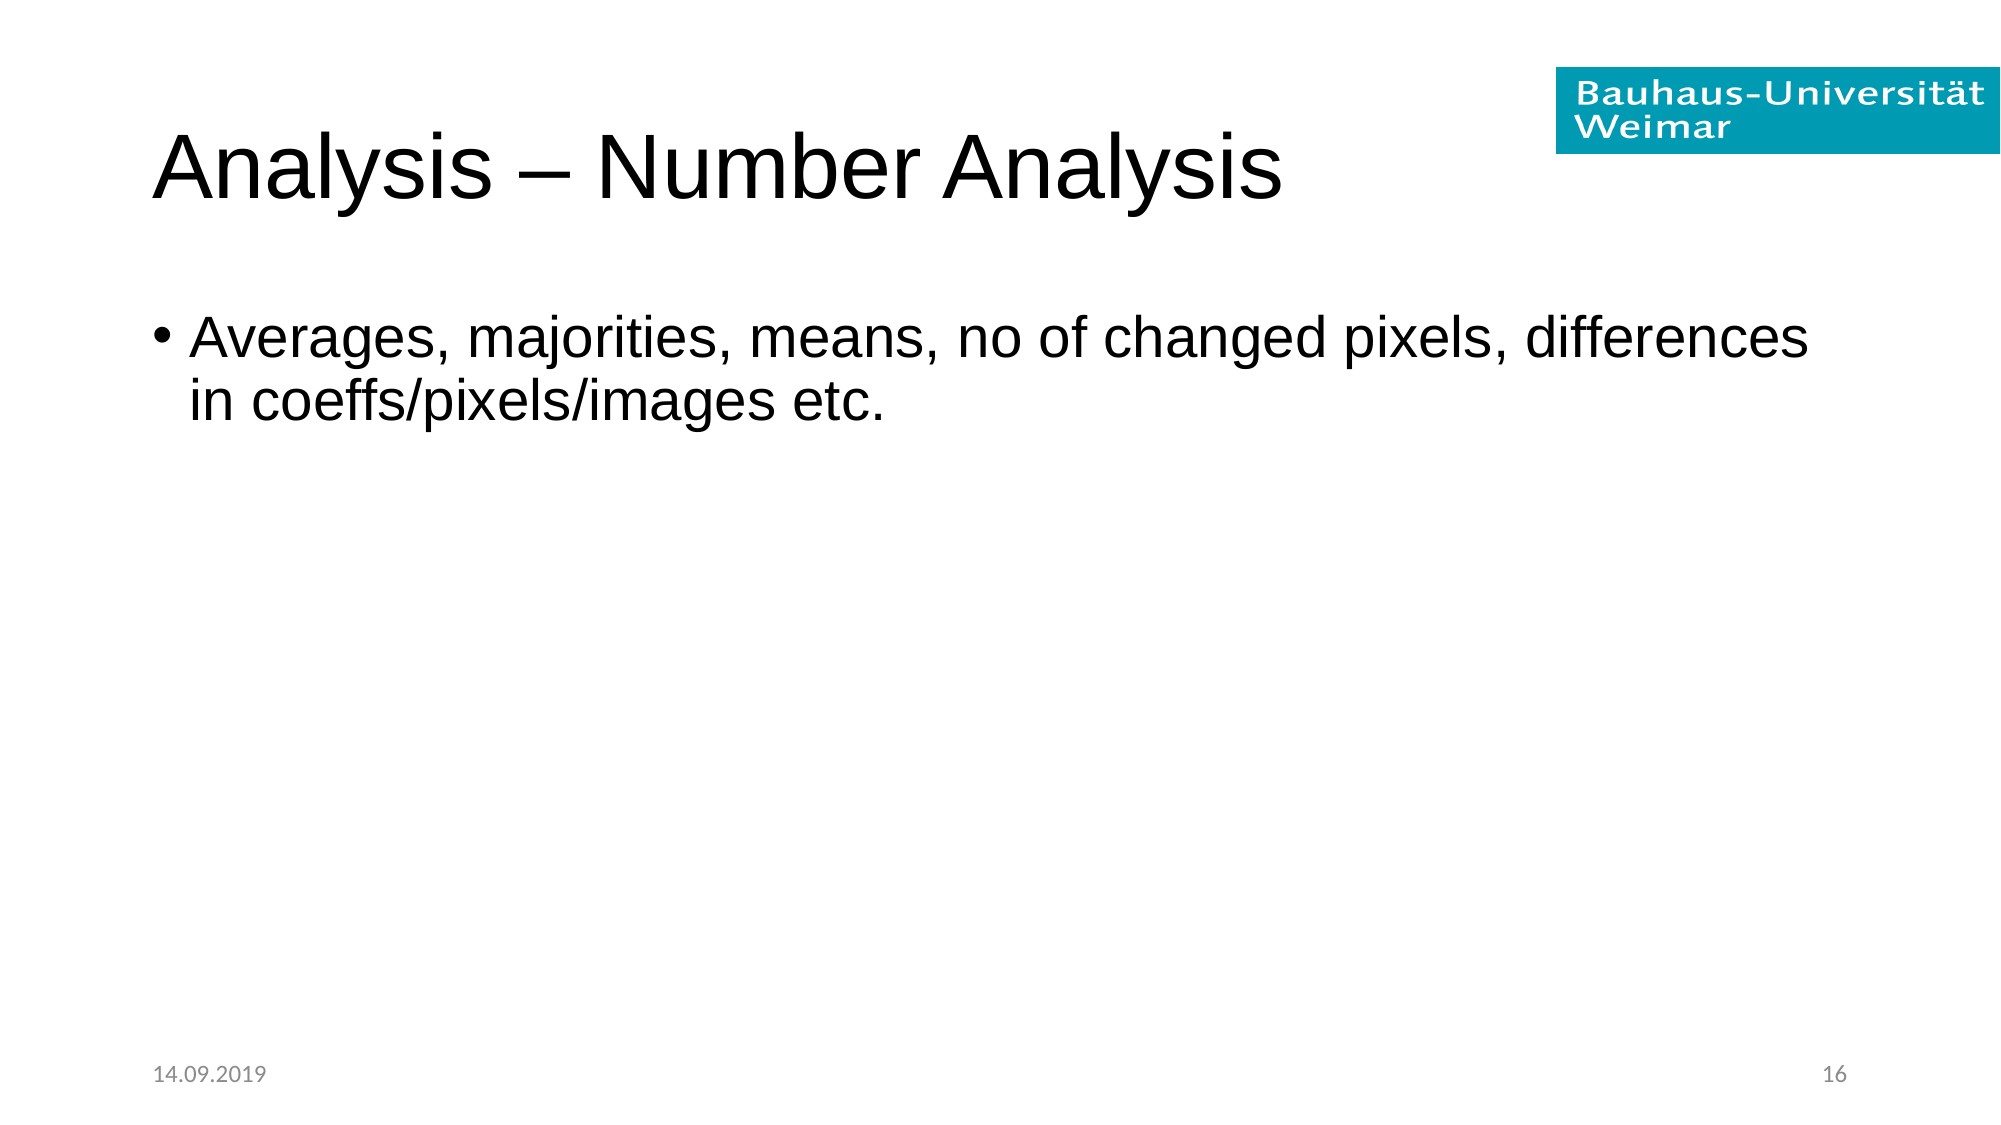

# Analysis – Number Analysis
Averages, majorities, means, no of changed pixels, differences in coeffs/pixels/images etc.
14.09.2019

16